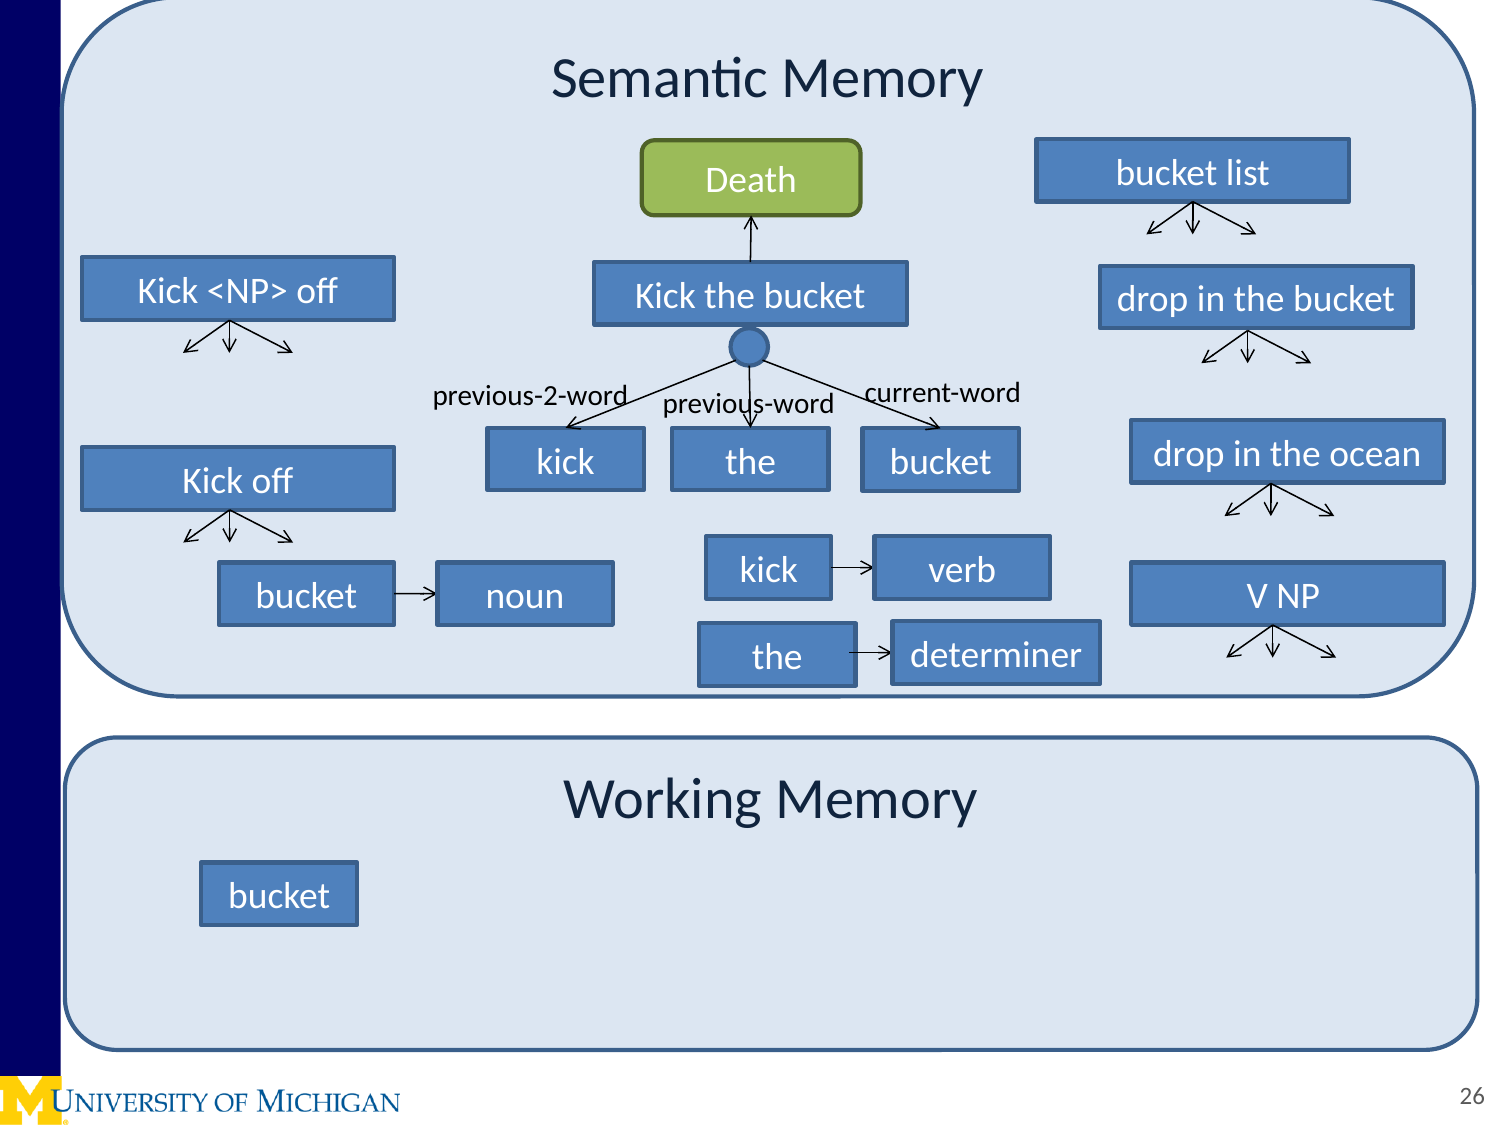

Semantic Memory
bucket list
Death
Kick <NP> off
Kick the bucket
drop in the bucket

current-word
previous-2-word
previous-word
drop in the ocean
kick
the
bucket
Kick off
kick
verb
bucket
noun
V NP
determiner
the
Working Memory
bucket
26